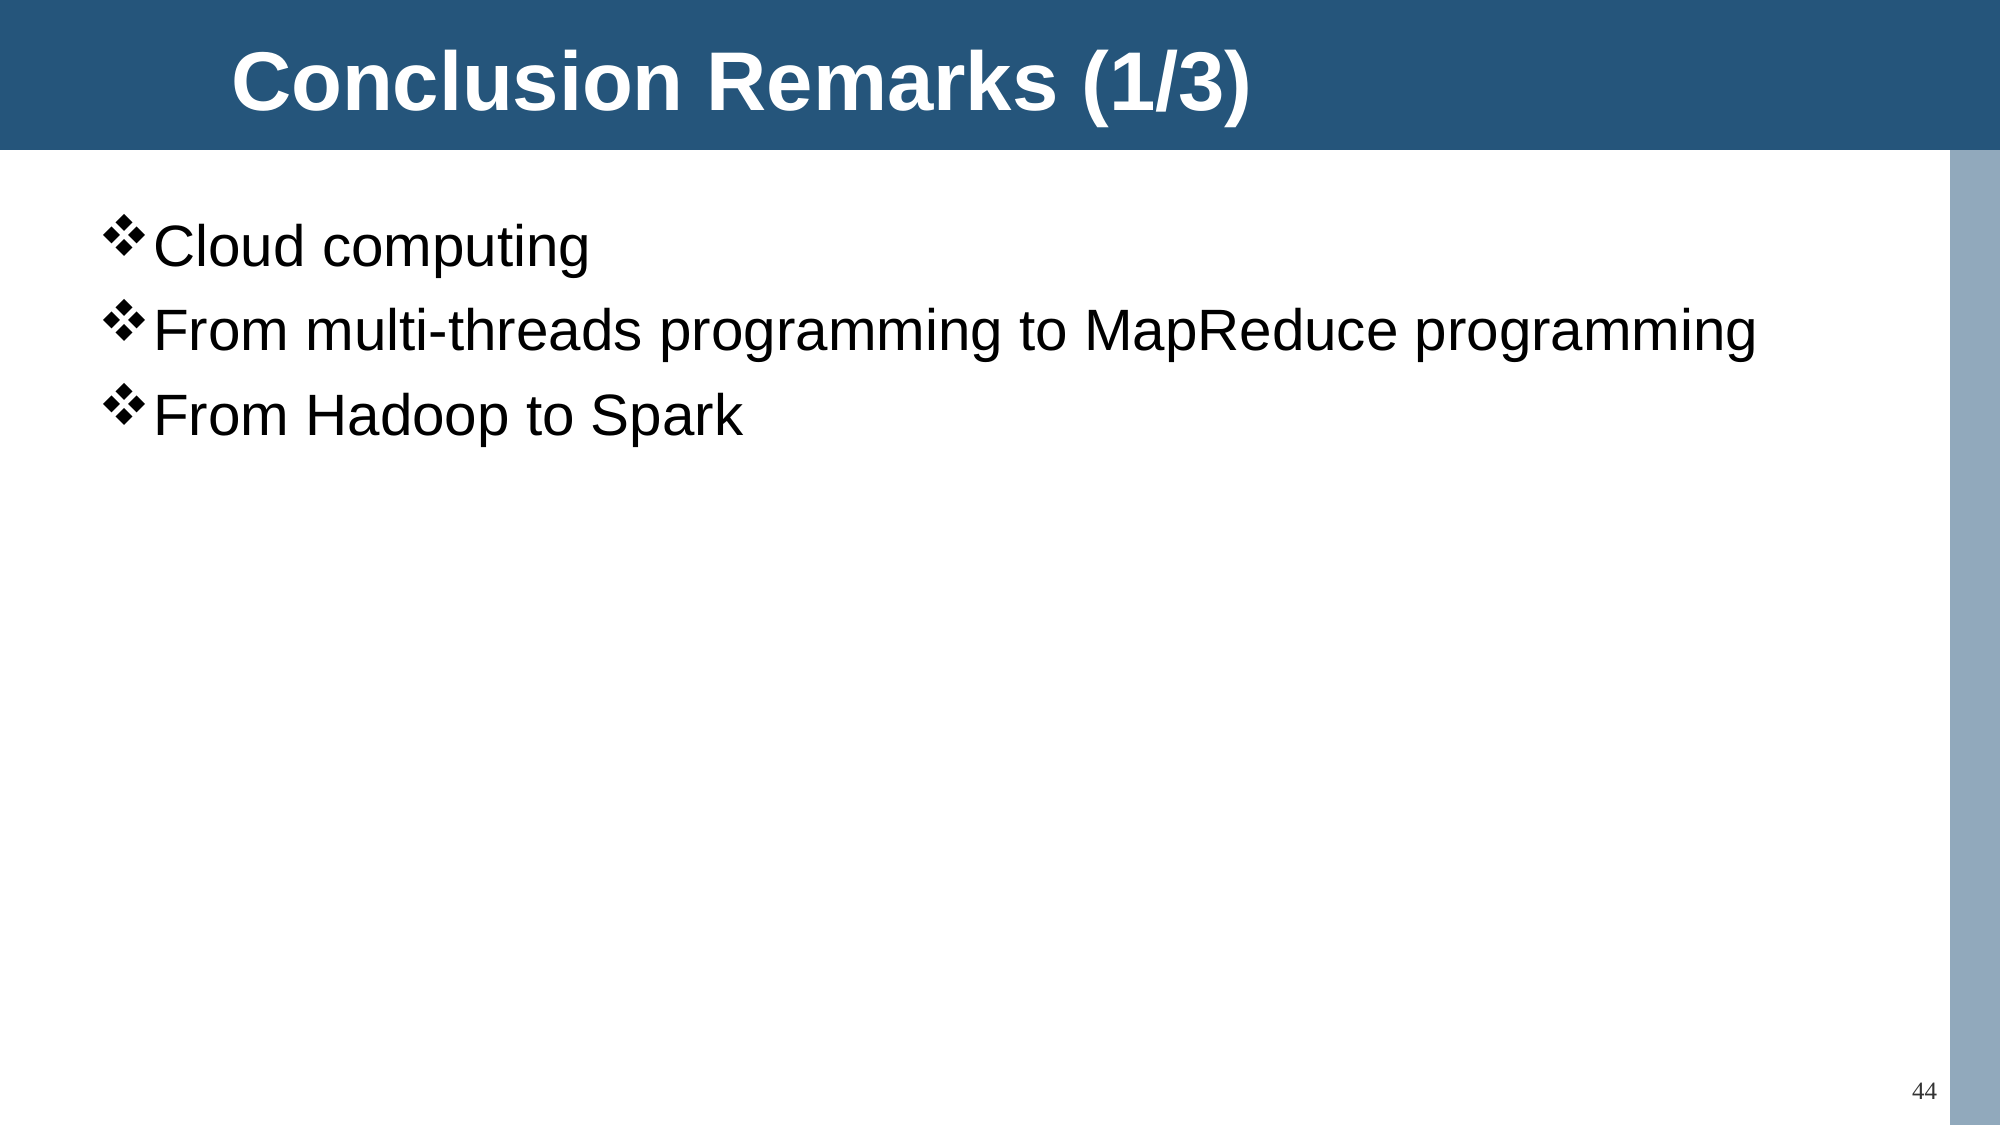

Conclusion Remarks (1/3)
Cloud computing
From multi-threads programming to MapReduce programming
From Hadoop to Spark
44